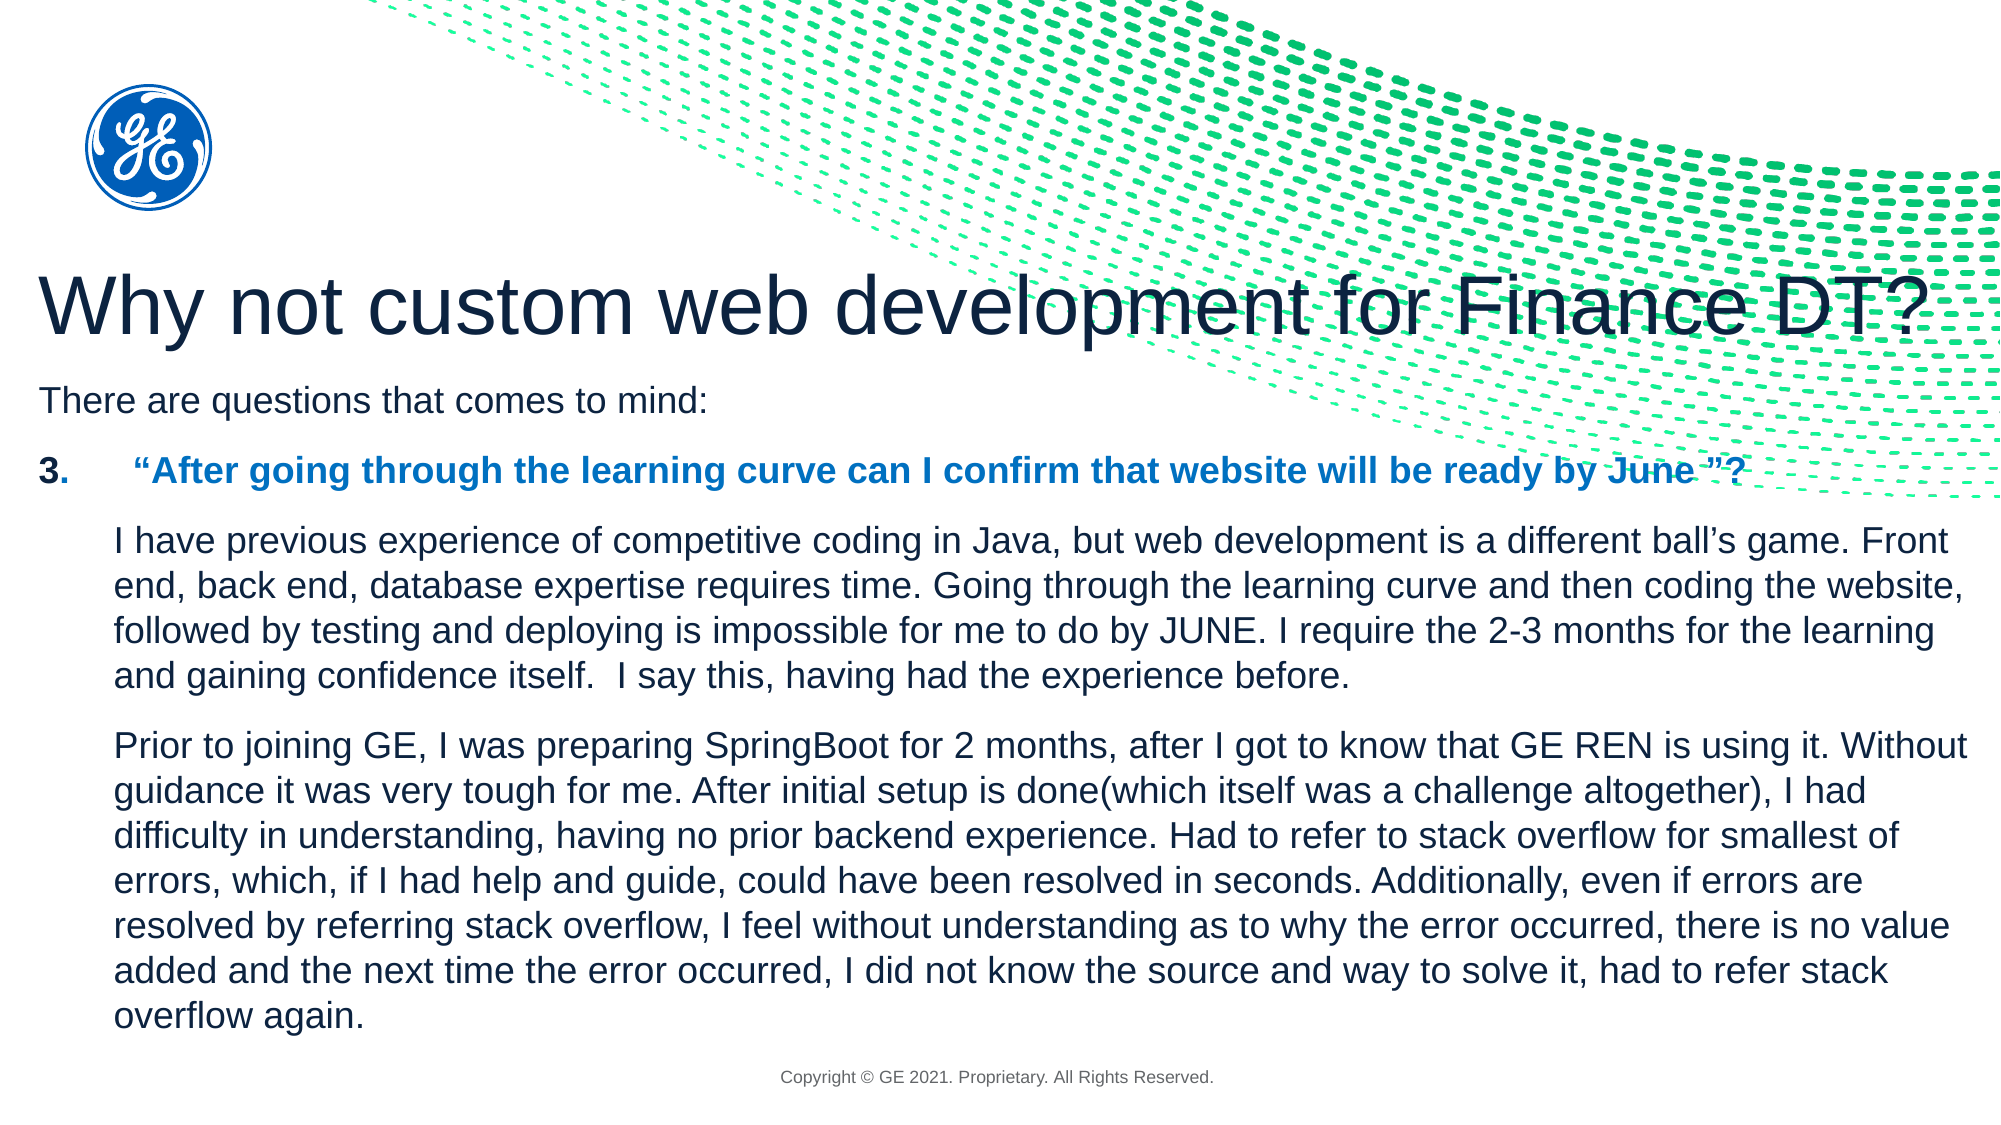

Why not custom web development for Finance DT?
There are questions that comes to mind:
3.      “After going through the learning curve can I confirm that website will be ready by June ”?
I have previous experience of competitive coding in Java, but web development is a different ball’s game. Front end, back end, database expertise requires time. Going through the learning curve and then coding the website, followed by testing and deploying is impossible for me to do by JUNE. I require the 2-3 months for the learning and gaining confidence itself.  I say this, having had the experience before.
Prior to joining GE, I was preparing SpringBoot for 2 months, after I got to know that GE REN is using it. Without guidance it was very tough for me. After initial setup is done(which itself was a challenge altogether), I had difficulty in understanding, having no prior backend experience. Had to refer to stack overflow for smallest of errors, which, if I had help and guide, could have been resolved in seconds. Additionally, even if errors are resolved by referring stack overflow, I feel without understanding as to why the error occurred, there is no value added and the next time the error occurred, I did not know the source and way to solve it, had to refer stack overflow again.